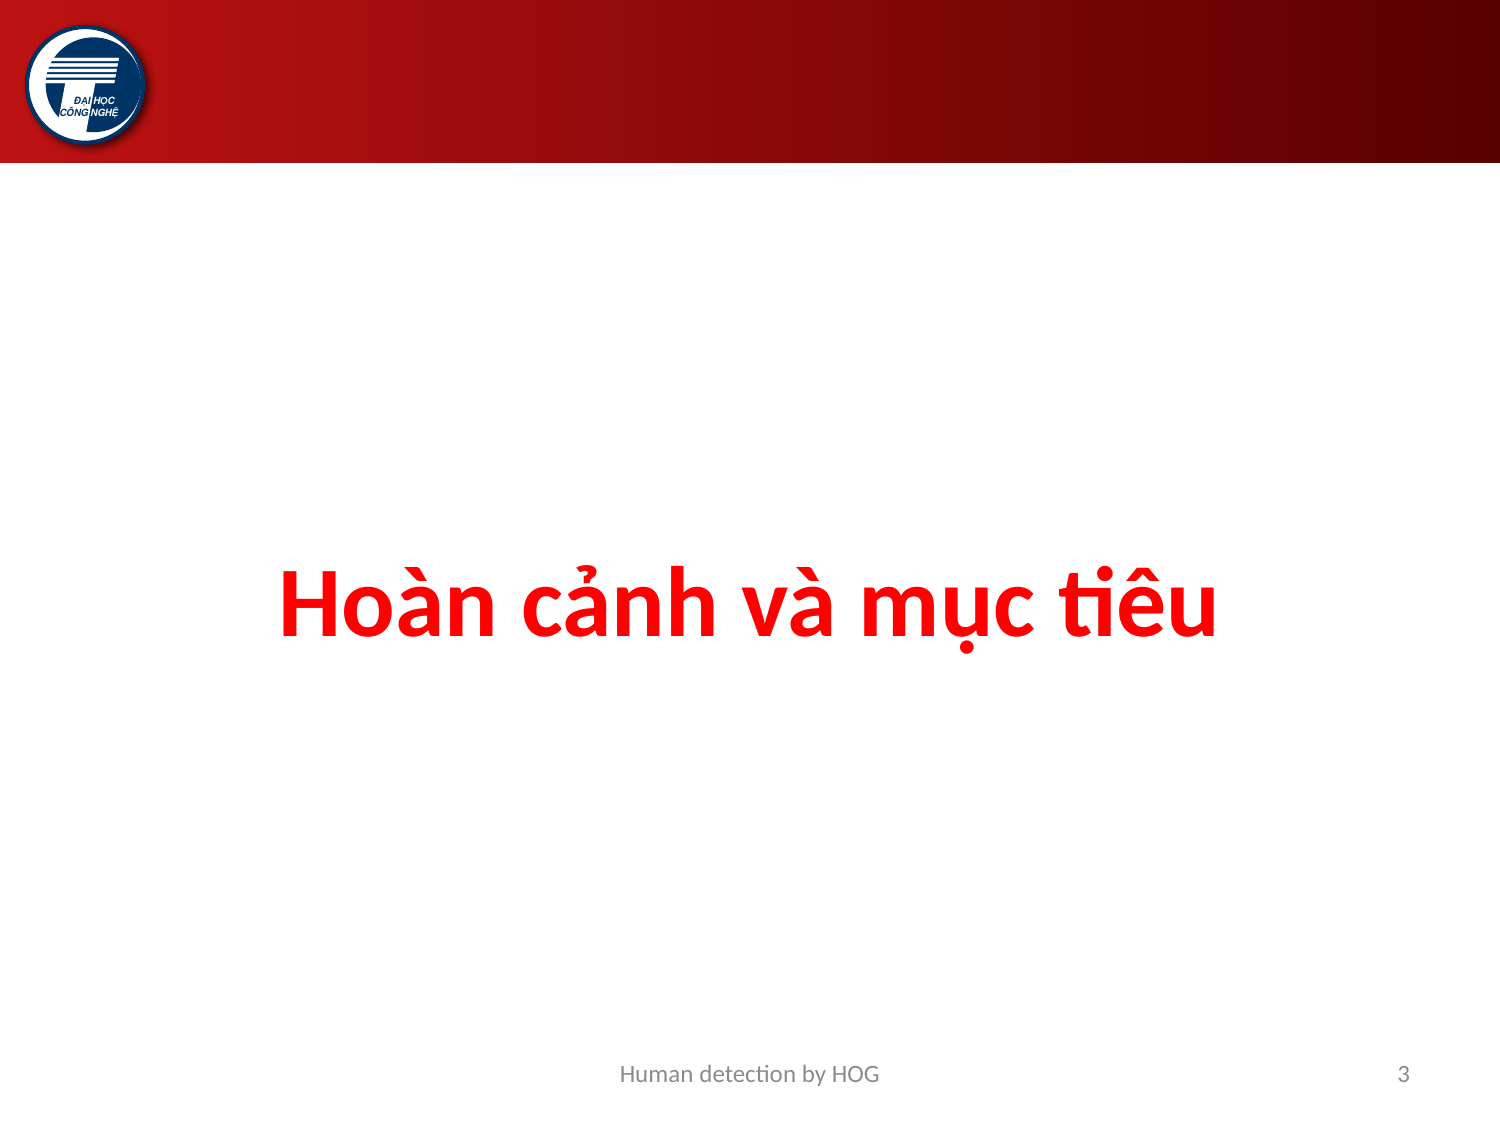

Hoàn cảnh và mục tiêu
Human detection by HOG
3